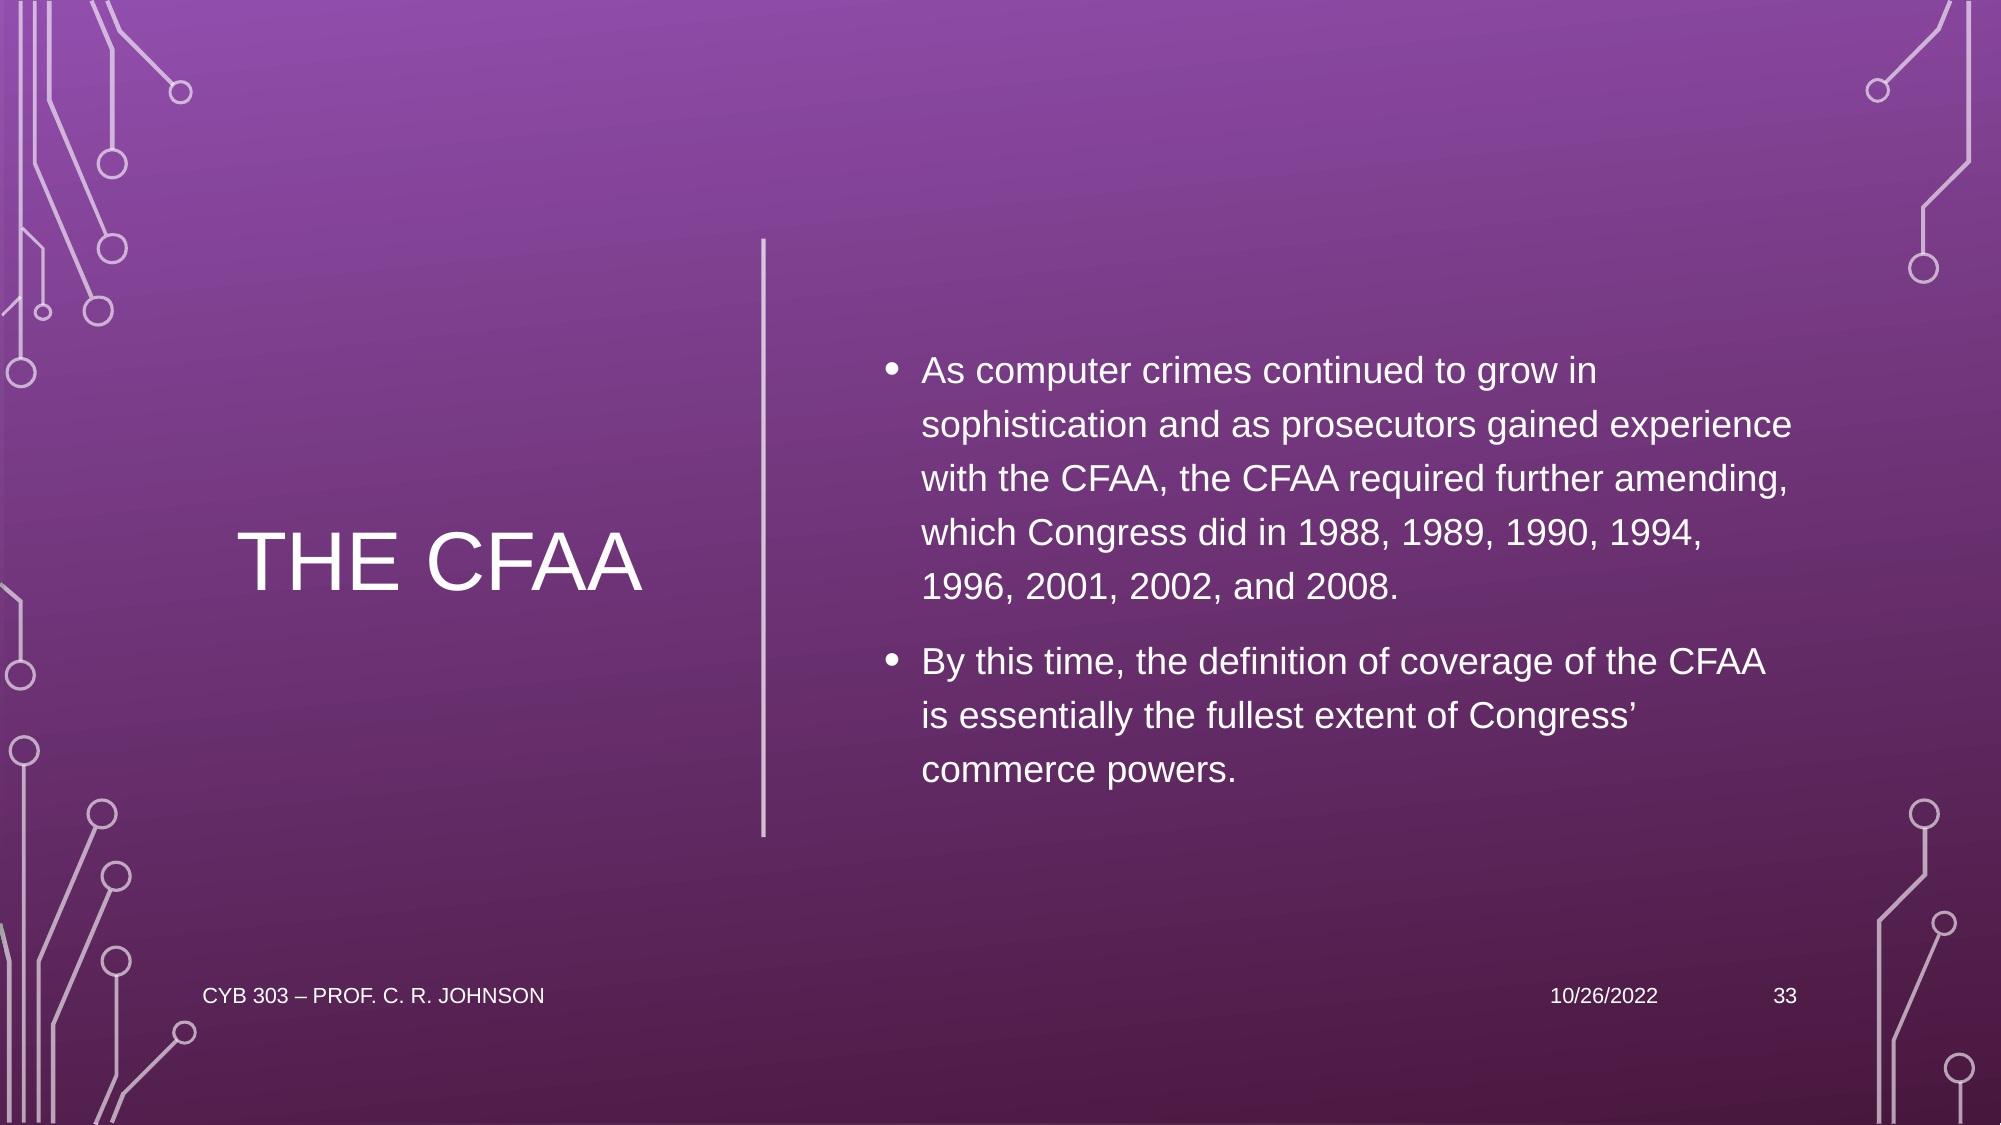

# The CFAA
As computer crimes continued to grow in sophistication and as prosecutors gained experience with the CFAA, the CFAA required further amending, which Congress did in 1988, 1989, 1990, 1994, 1996, 2001, 2002, and 2008.
By this time, the definition of coverage of the CFAA is essentially the fullest extent of Congress’ commerce powers.
33
CYB 303 – Prof. C. R. Johnson
10/26/2022